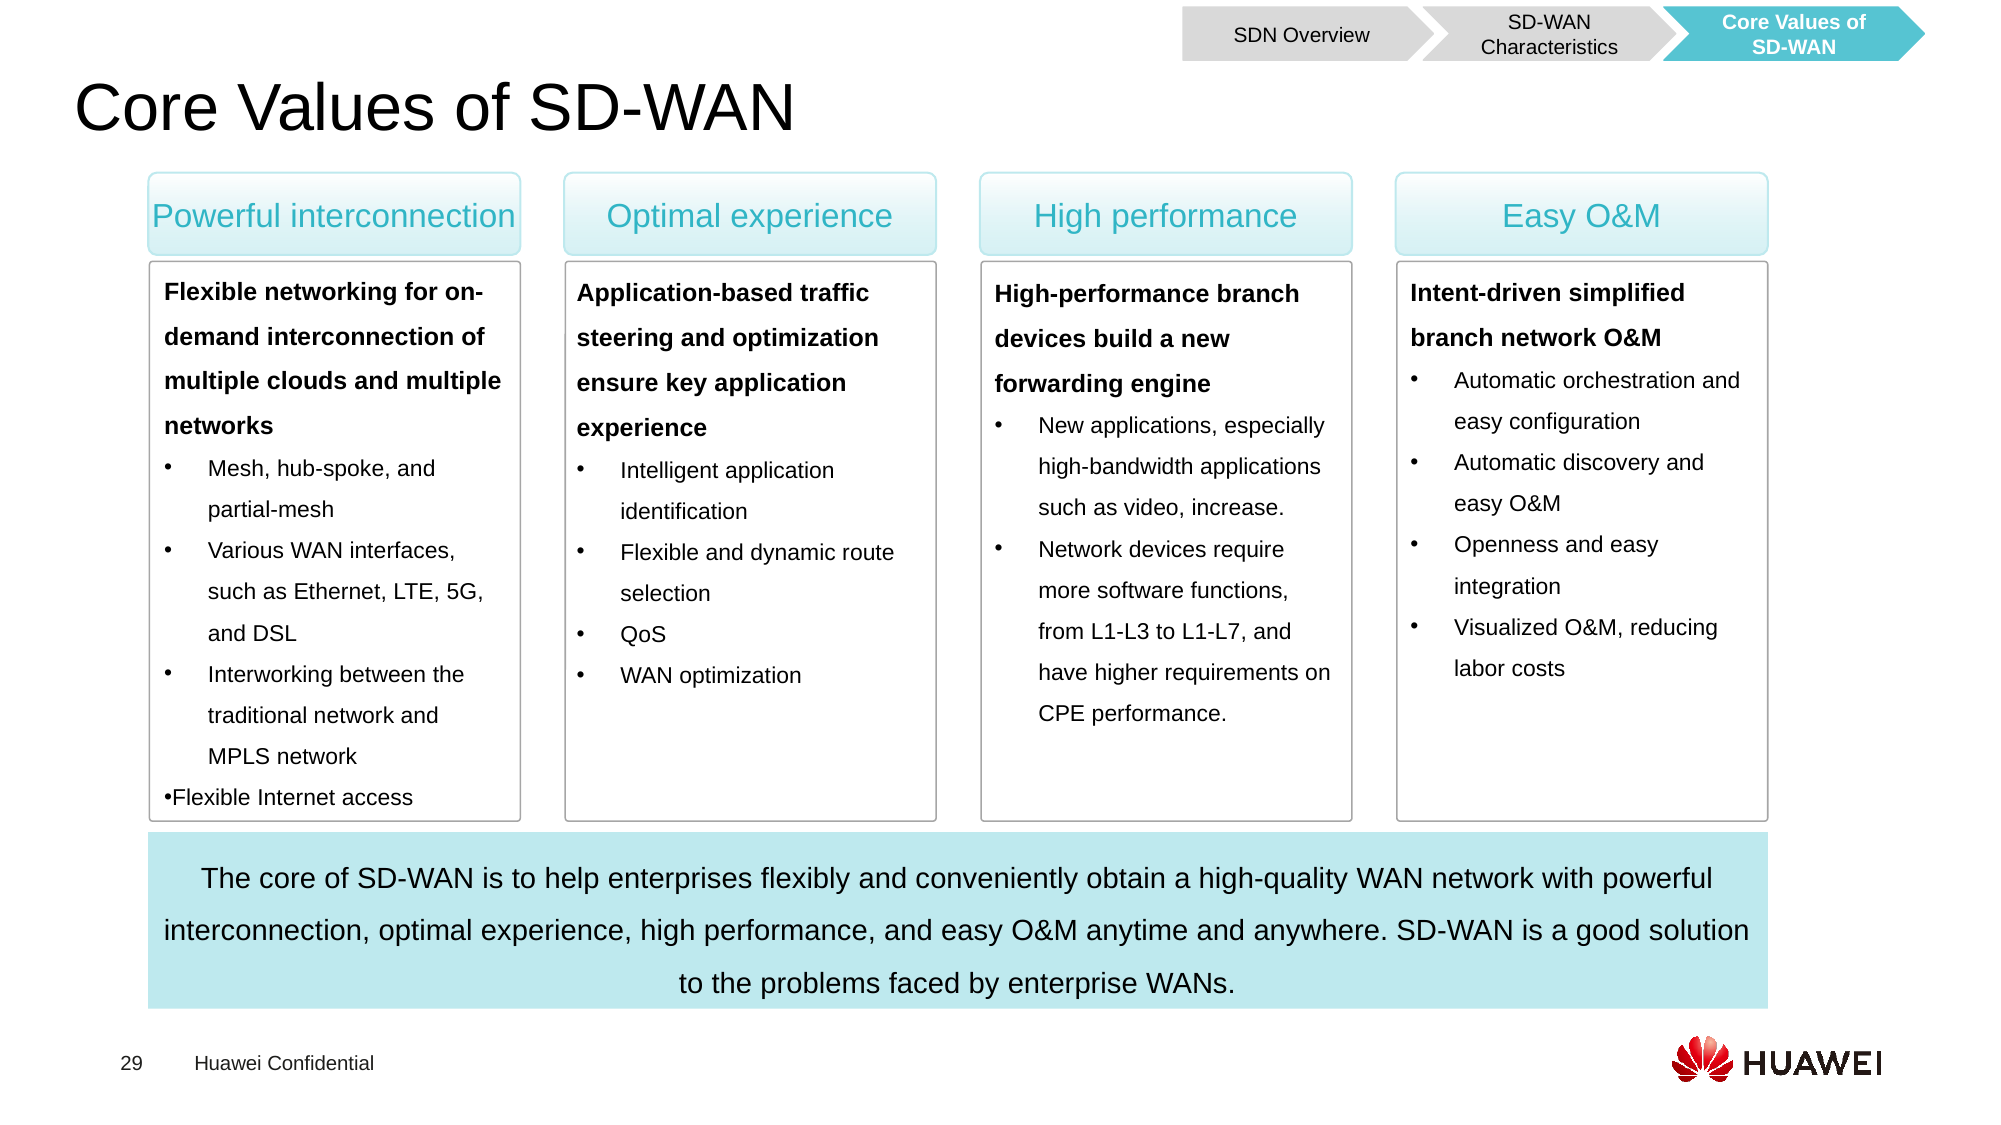

SDN Overview
SD-WAN Characteristics
Core Values of SD-WAN
# Core Values of SD-WAN
Powerful interconnection
Optimal experience
High performance
Easy O&M
Flexible networking for on-demand interconnection of multiple clouds and multiple networks
Mesh, hub-spoke, and partial-mesh
Various WAN interfaces, such as Ethernet, LTE, 5G, and DSL
Interworking between the traditional network and MPLS network
Flexible Internet access

Application-based traffic steering and optimization ensure key application experience
Intelligent application identification
Flexible and dynamic route selection
QoS
WAN optimization

Intent-driven simplified branch network O&M
Automatic orchestration and easy configuration
Automatic discovery and easy O&M
Openness and easy integration
Visualized O&M, reducing labor costs

High-performance branch devices build a new forwarding engine
New applications, especially high-bandwidth applications such as video, increase.
Network devices require more software functions, from L1-L3 to L1-L7, and have higher requirements on CPE performance.

The core of SD-WAN is to help enterprises flexibly and conveniently obtain a high-quality WAN network with powerful interconnection, optimal experience, high performance, and easy O&M anytime and anywhere. SD-WAN is a good solution to the problems faced by enterprise WANs.